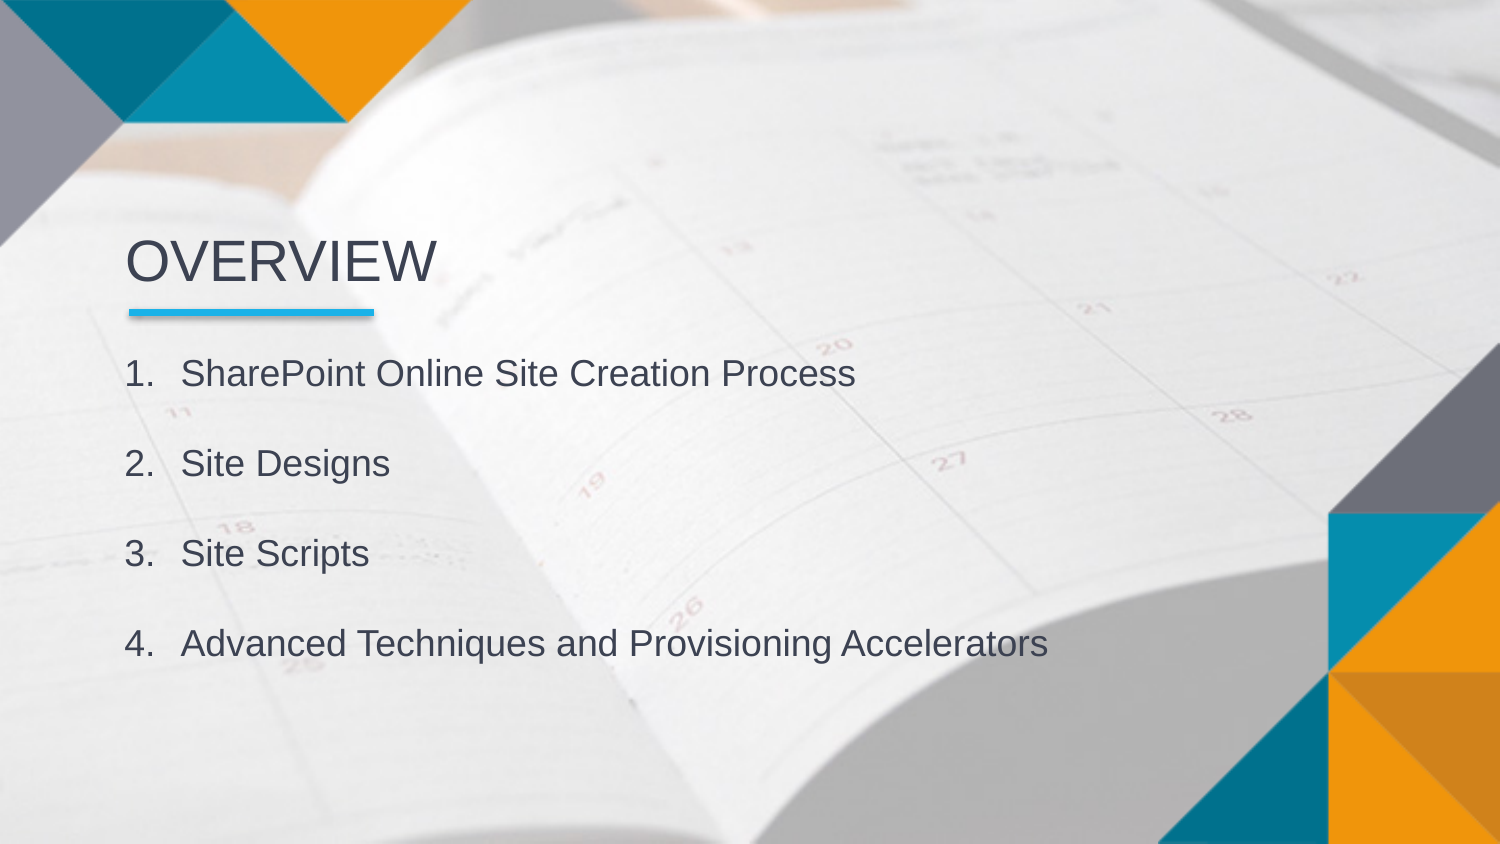

OVERVIEW

SharePoint Online Site Creation Process
Site Designs
Site Scripts

Advanced Techniques and Provisioning Accelerators